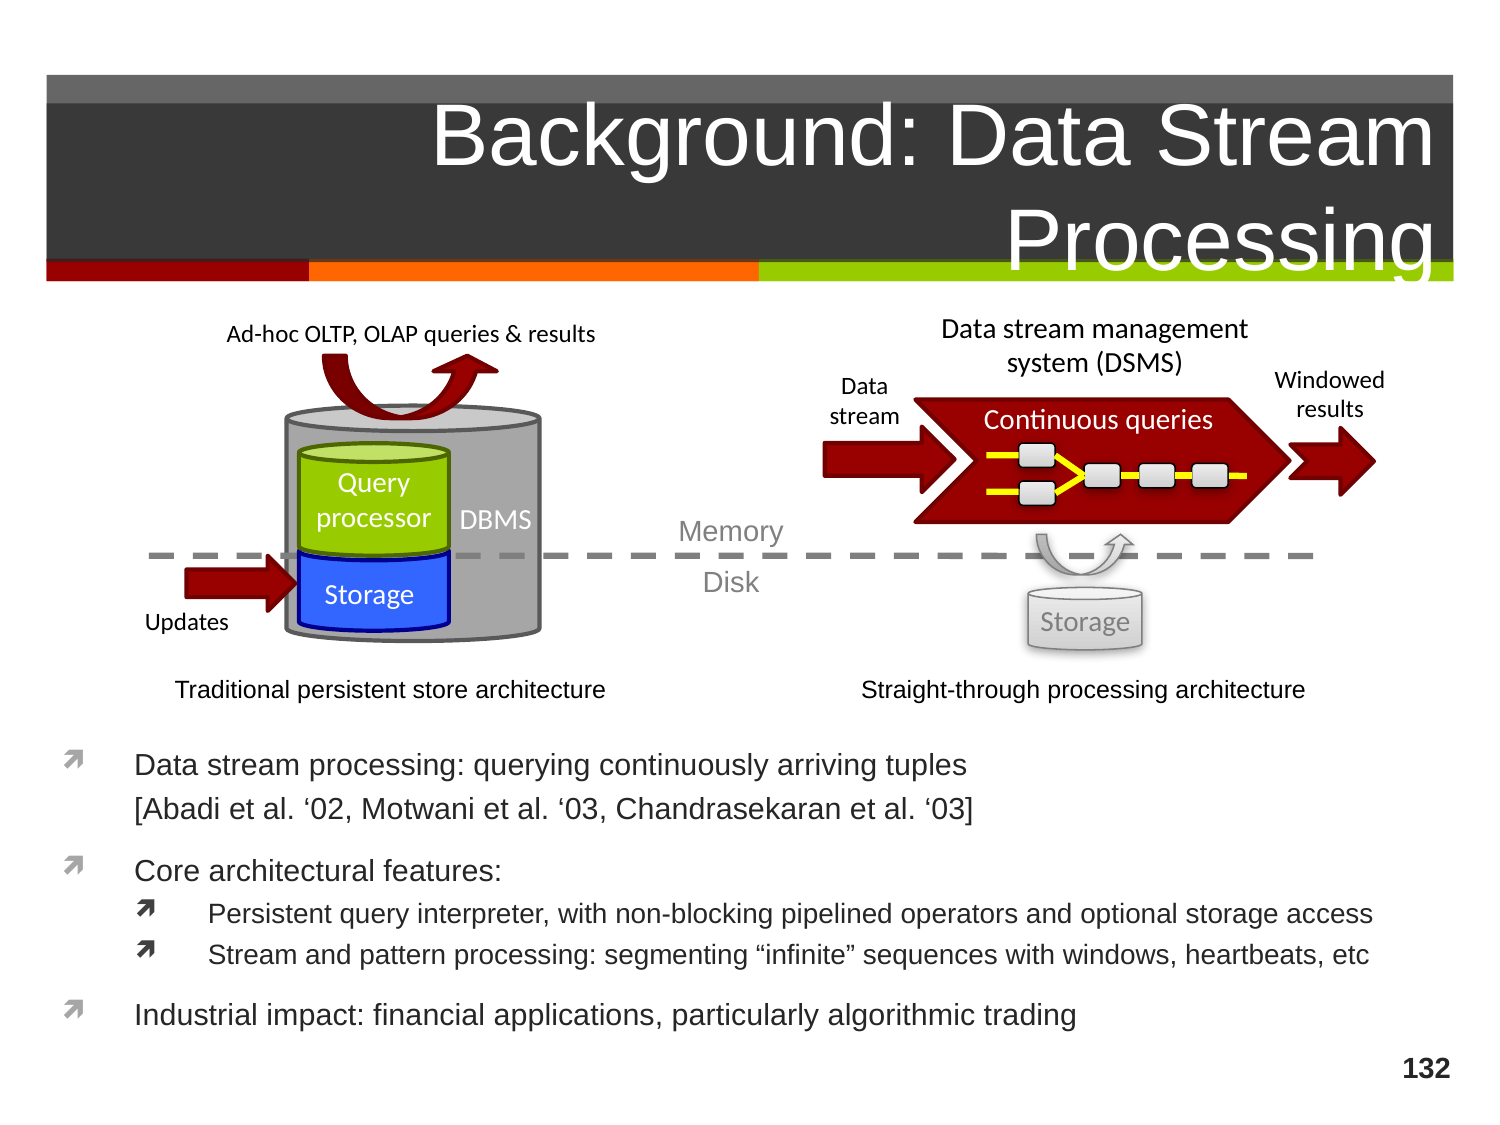

# Background: Data Stream Processing
Data stream management system (DSMS)
Ad-hoc OLTP, OLAP queries & results

Windowed results
Data stream
Continuous queries

Query processor
DBMS
Memory

Disk
Storage

Storage
Updates
Traditional persistent store architecture
Straight-through processing architecture
Data stream processing: querying continuously arriving tuples
	[Abadi et al. ‘02, Motwani et al. ‘03, Chandrasekaran et al. ‘03]
Core architectural features:
Persistent query interpreter, with non-blocking pipelined operators and optional storage access
Stream and pattern processing: segmenting “infinite” sequences with windows, heartbeats, etc
Industrial impact: financial applications, particularly algorithmic trading